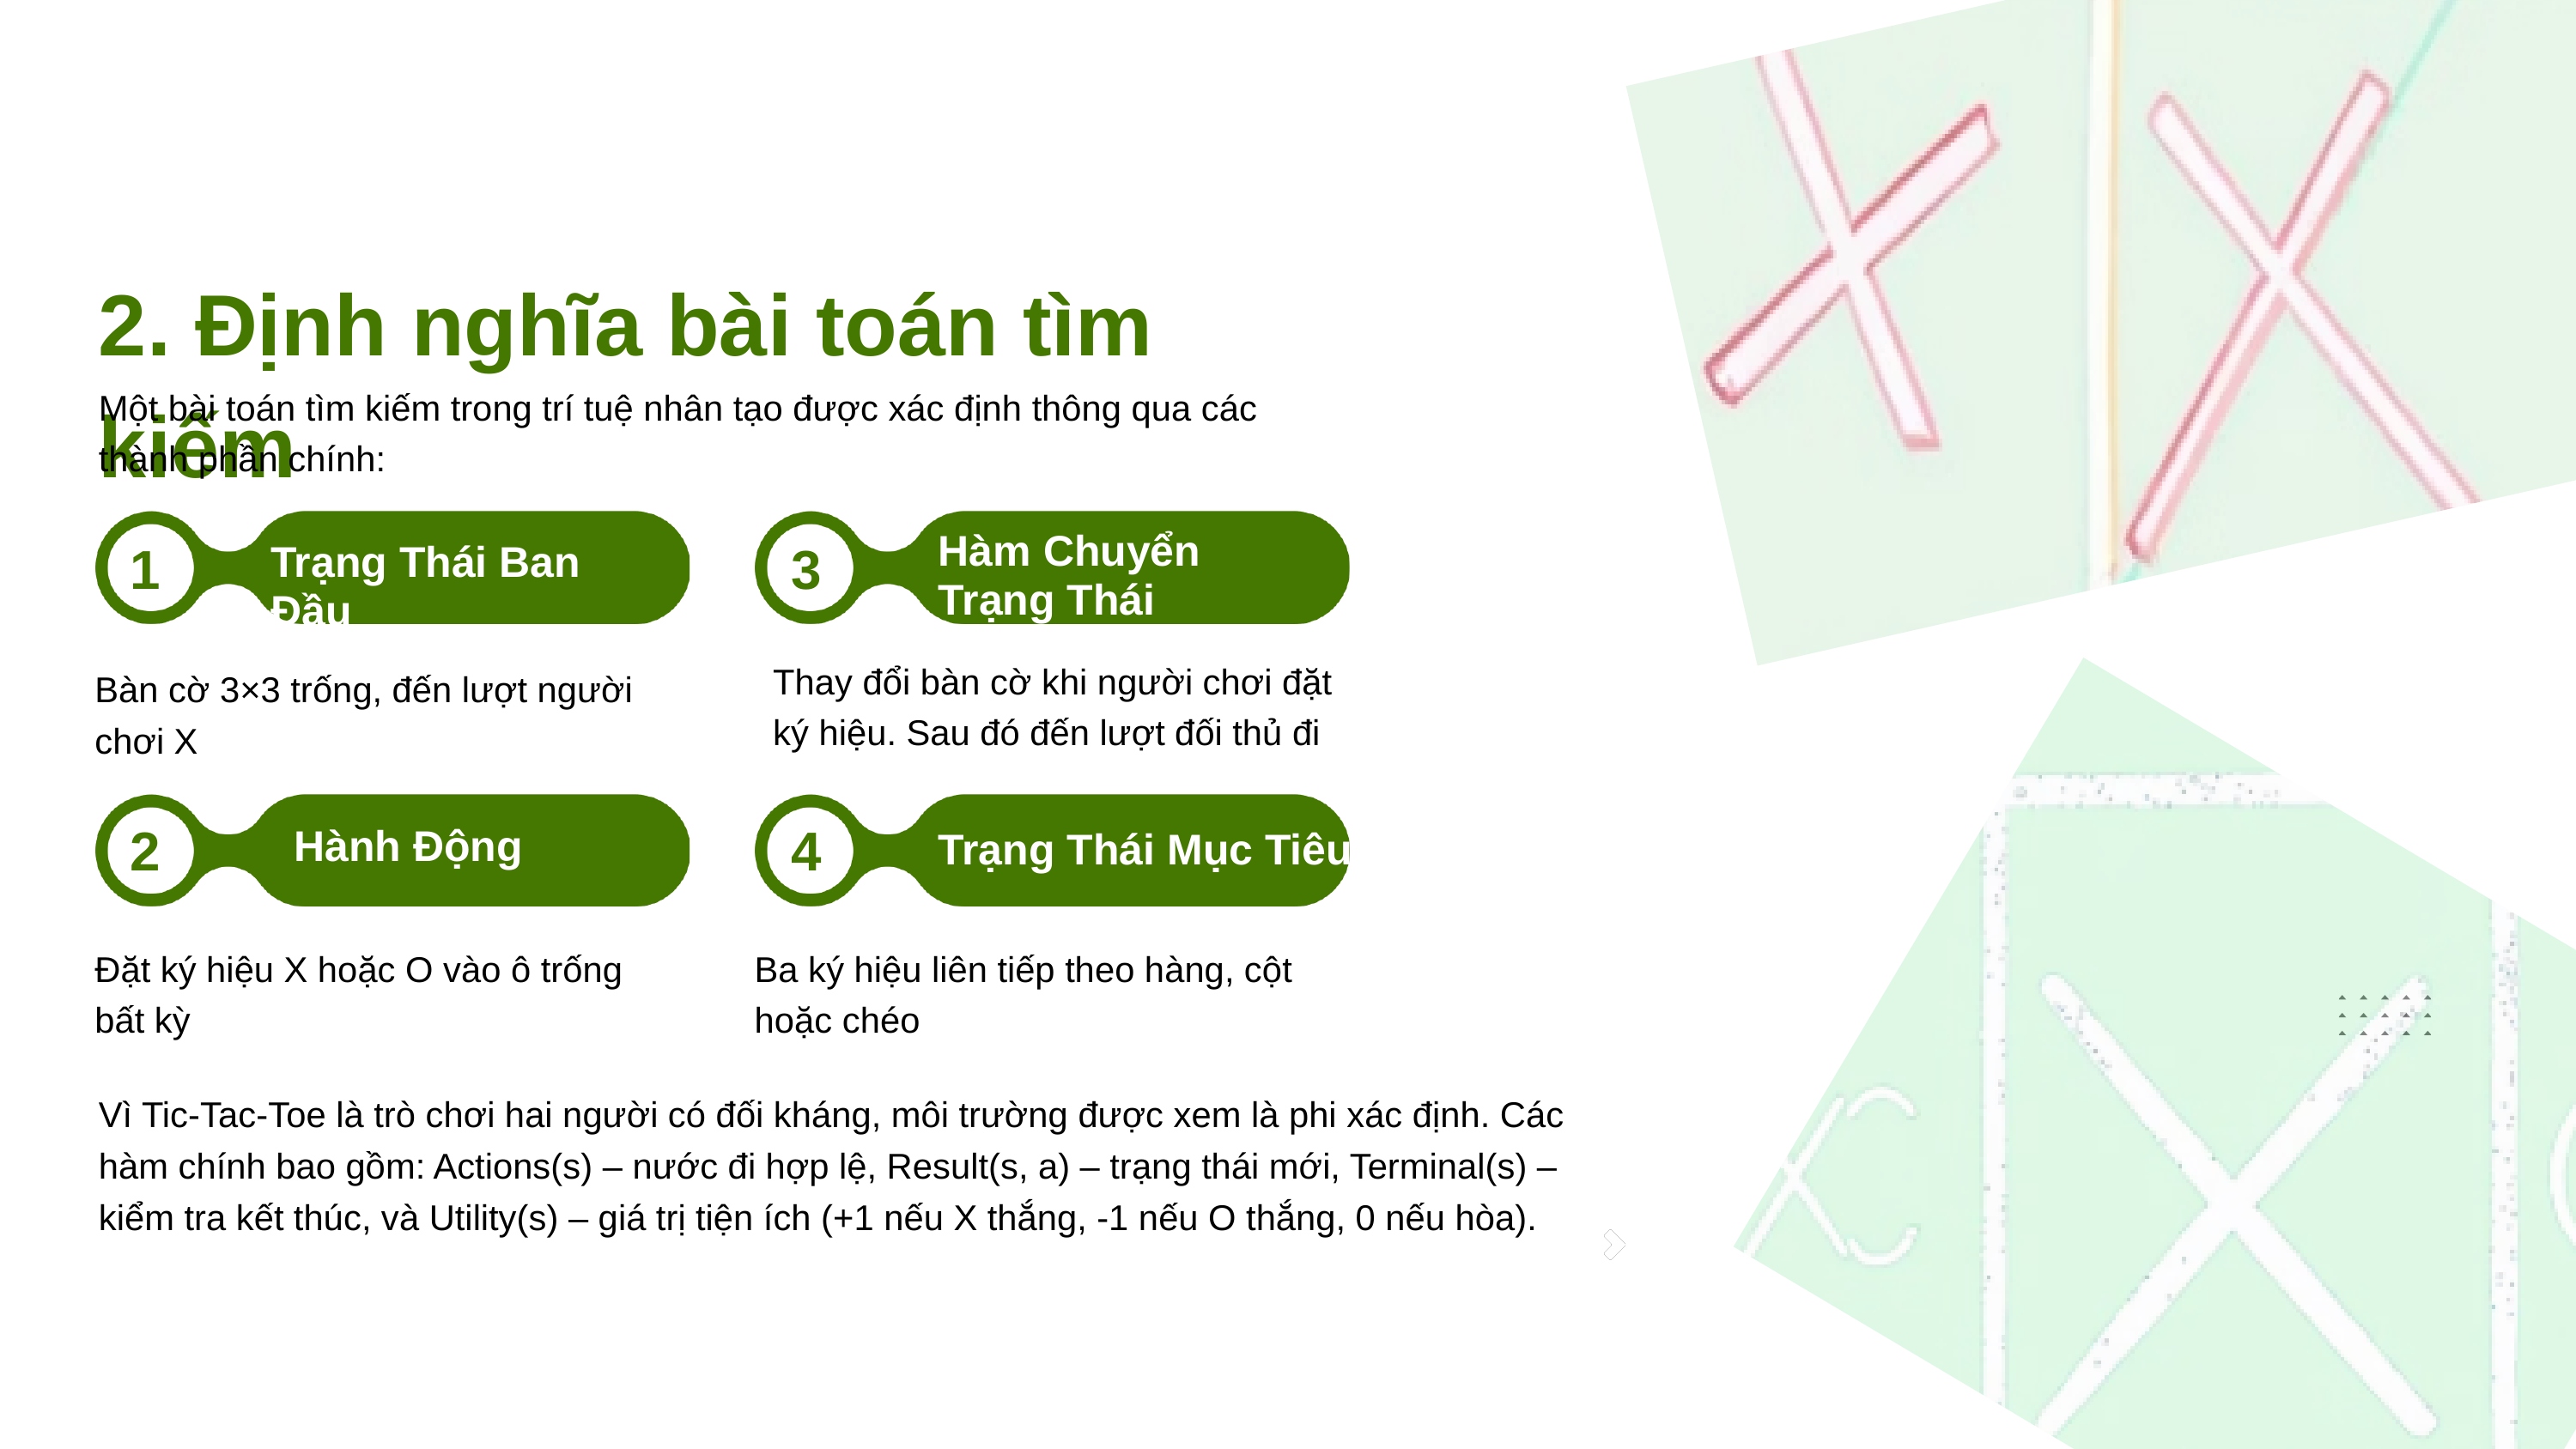

2. Định nghĩa bài toán tìm kiếm
Một bài toán tìm kiếm trong trí tuệ nhân tạo được xác định thông qua các thành phần chính:

Hàm Chuyển Trạng Thái
Trạng Thái Ban Đầu
1
3
Thay đổi bàn cờ khi người chơi đặt ký hiệu. Sau đó đến lượt đối thủ đi
Bàn cờ 3×3 trống, đến lượt người chơi X

2
4
Hành Động
Trạng Thái Mục Tiêu
Đặt ký hiệu X hoặc O vào ô trống bất kỳ
Ba ký hiệu liên tiếp theo hàng, cột hoặc chéo

Vì Tic-Tac-Toe là trò chơi hai người có đối kháng, môi trường được xem là phi xác định. Các hàm chính bao gồm: Actions(s) – nước đi hợp lệ, Result(s, a) – trạng thái mới, Terminal(s) – kiểm tra kết thúc, và Utility(s) – giá trị tiện ích (+1 nếu X thắng, -1 nếu O thắng, 0 nếu hòa).